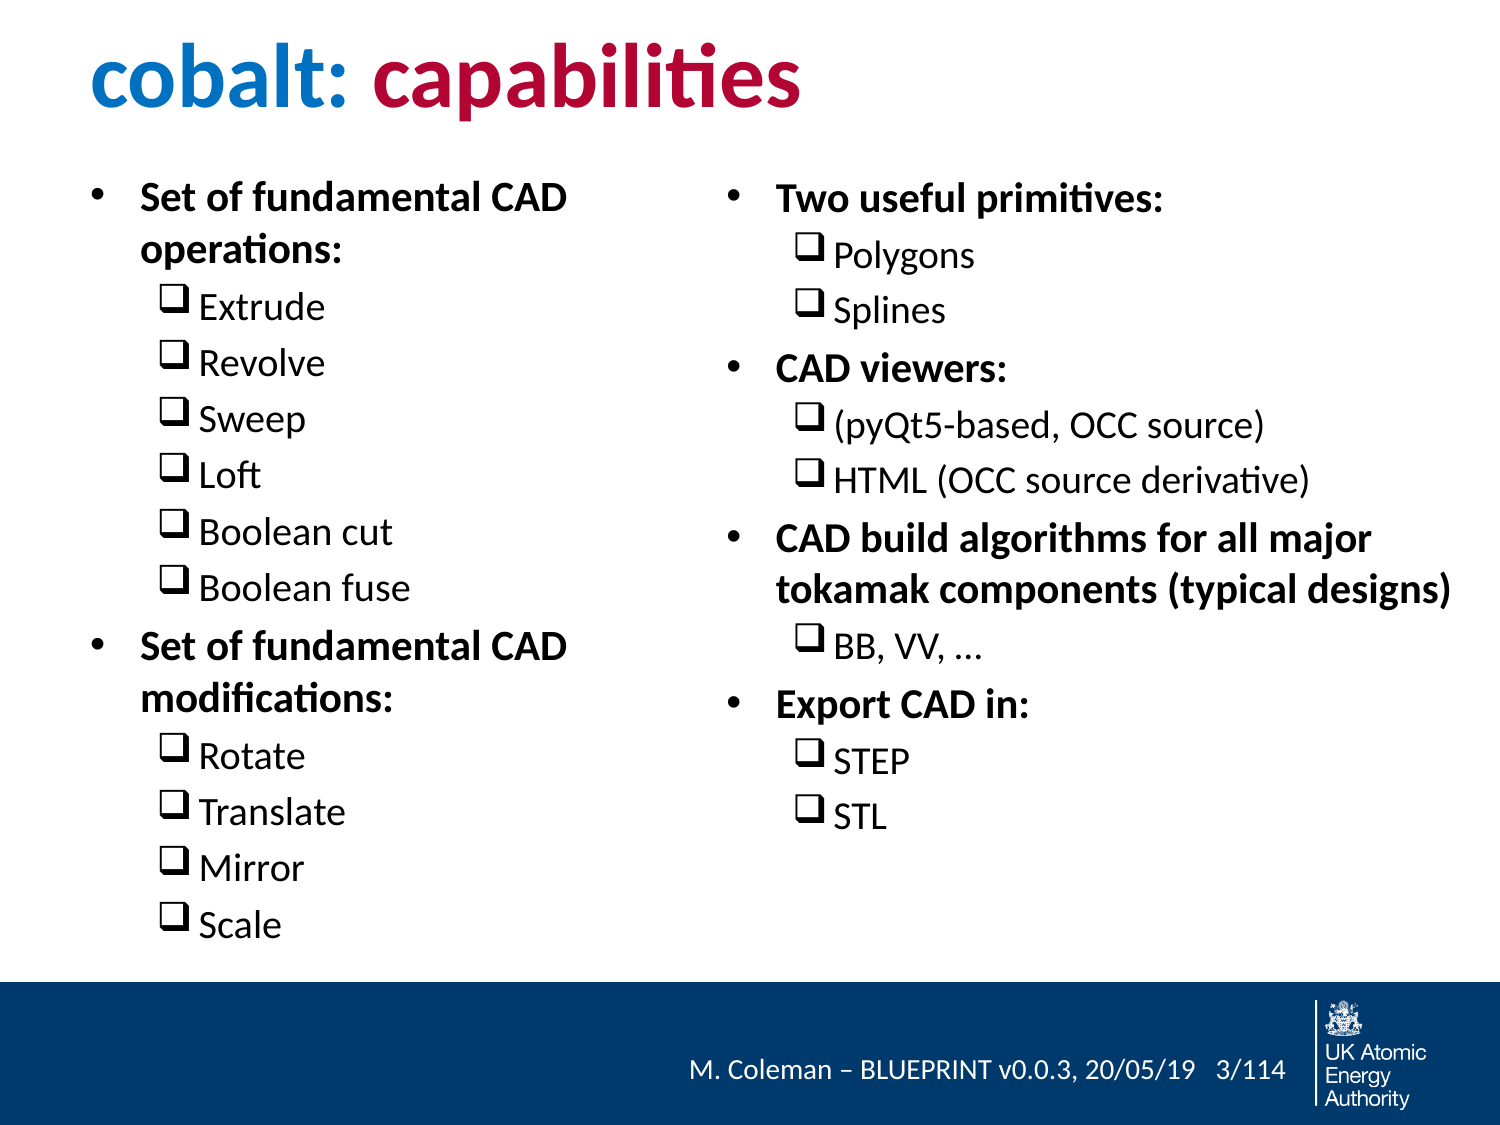

# cobalt: capabilities
Set of fundamental CAD operations:
Extrude
Revolve
Sweep
Loft
Boolean cut
Boolean fuse
Set of fundamental CAD modifications:
Rotate
Translate
Mirror
Scale
Two useful primitives:
Polygons
Splines
CAD viewers:
(pyQt5-based, OCC source)
HTML (OCC source derivative)
CAD build algorithms for all major tokamak components (typical designs)
BB, VV, …
Export CAD in:
STEP
STL